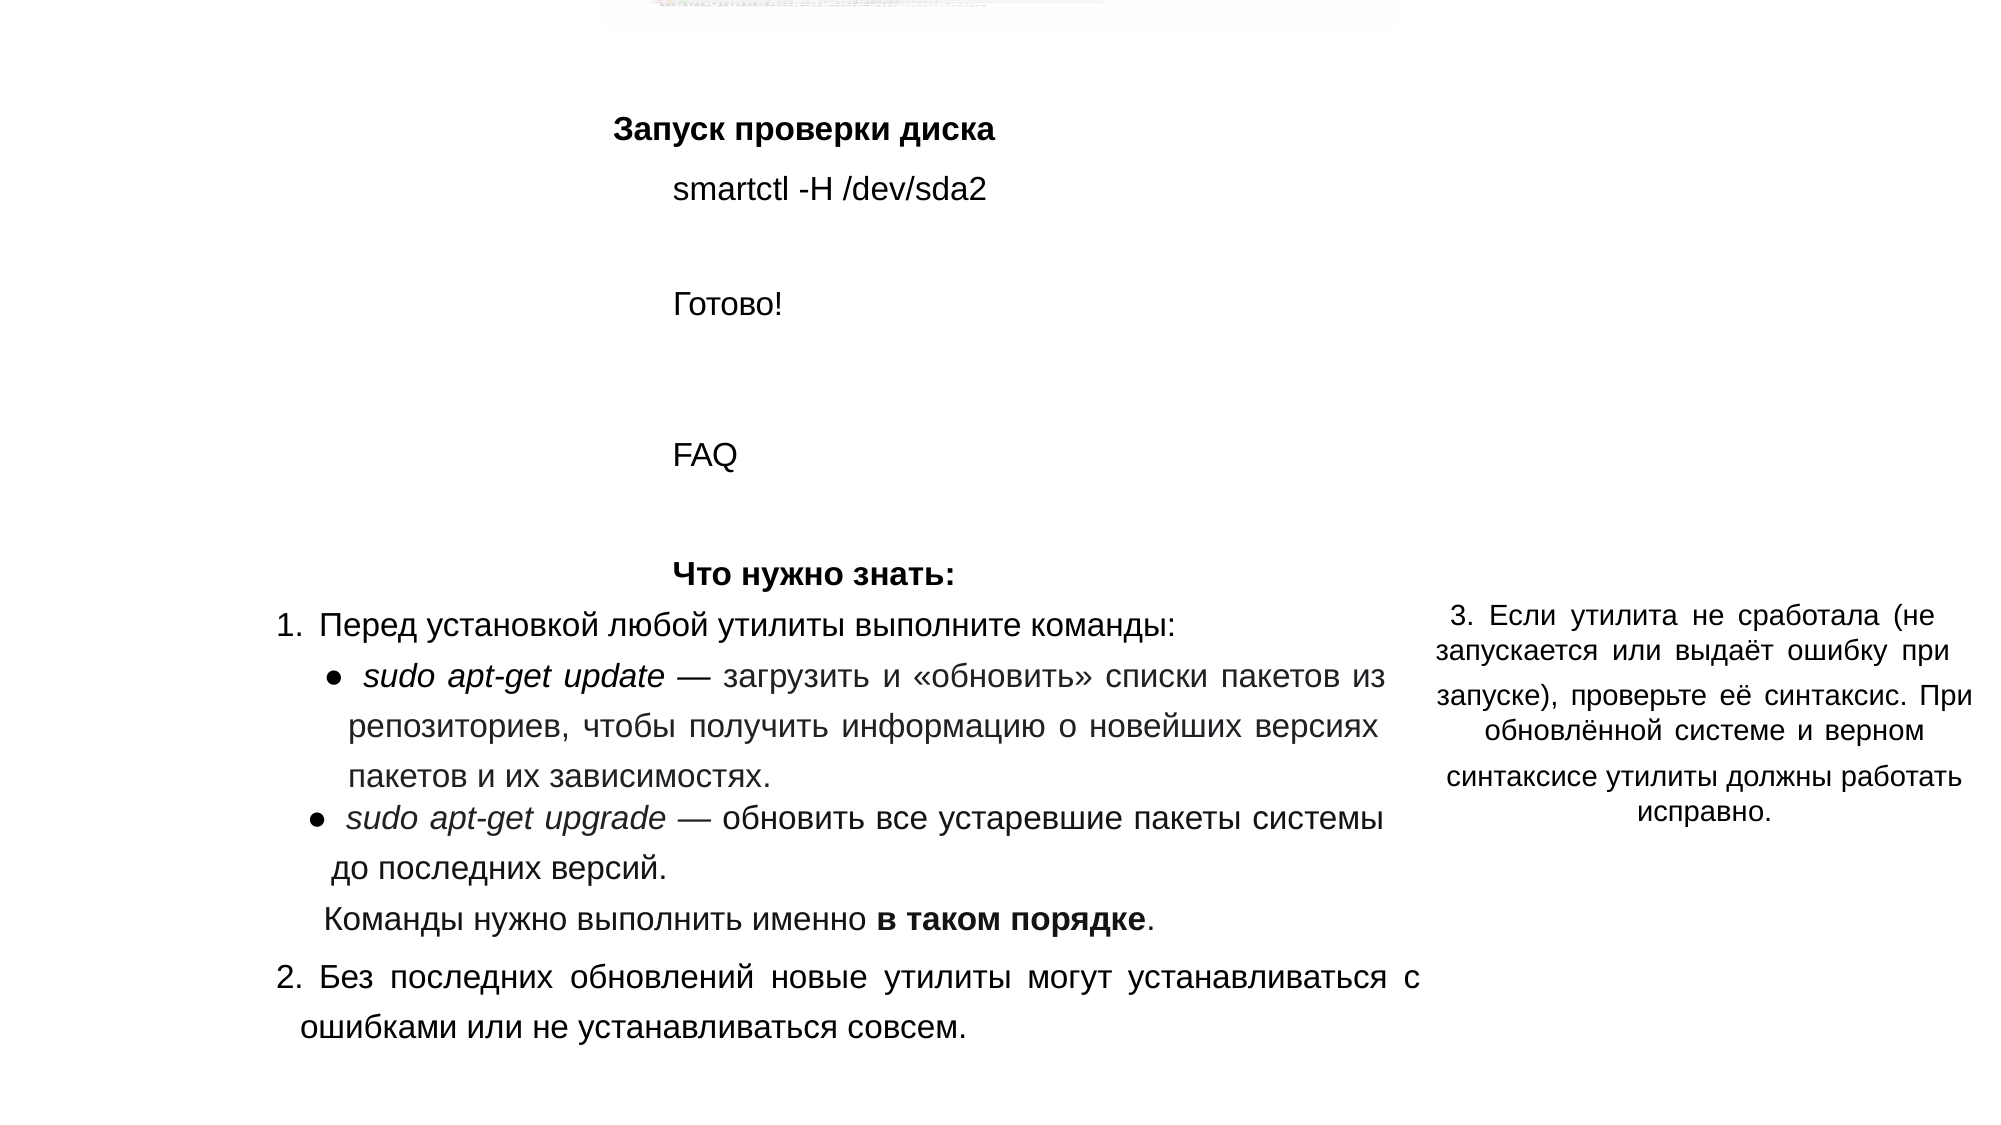

Запуск проверки диска
smartctl -H /dev/sda2
Готово!
FAQ
Что нужно знать:
3. Если утилита не сработала (не запускается или выдаёт ошибку при
запуске), проверьте её синтаксис. При обновлённой системе и верном
синтаксисе утилиты должны работать исправно.
1. Перед установкой любой утилиты выполните команды:
● sudo apt-get update — загрузить и «обновить» списки пакетов из
репозиториев, чтобы получить информацию о новейших версиях
пакетов и их зависимостях.
● sudo apt-get upgrade — обновить все устаревшие пакеты системы
до последних версий.
Команды нужно выполнить именно в таком порядке.
2. Без последних обновлений новые утилиты могут устанавливаться с
ошибками или не устанавливаться совсем.